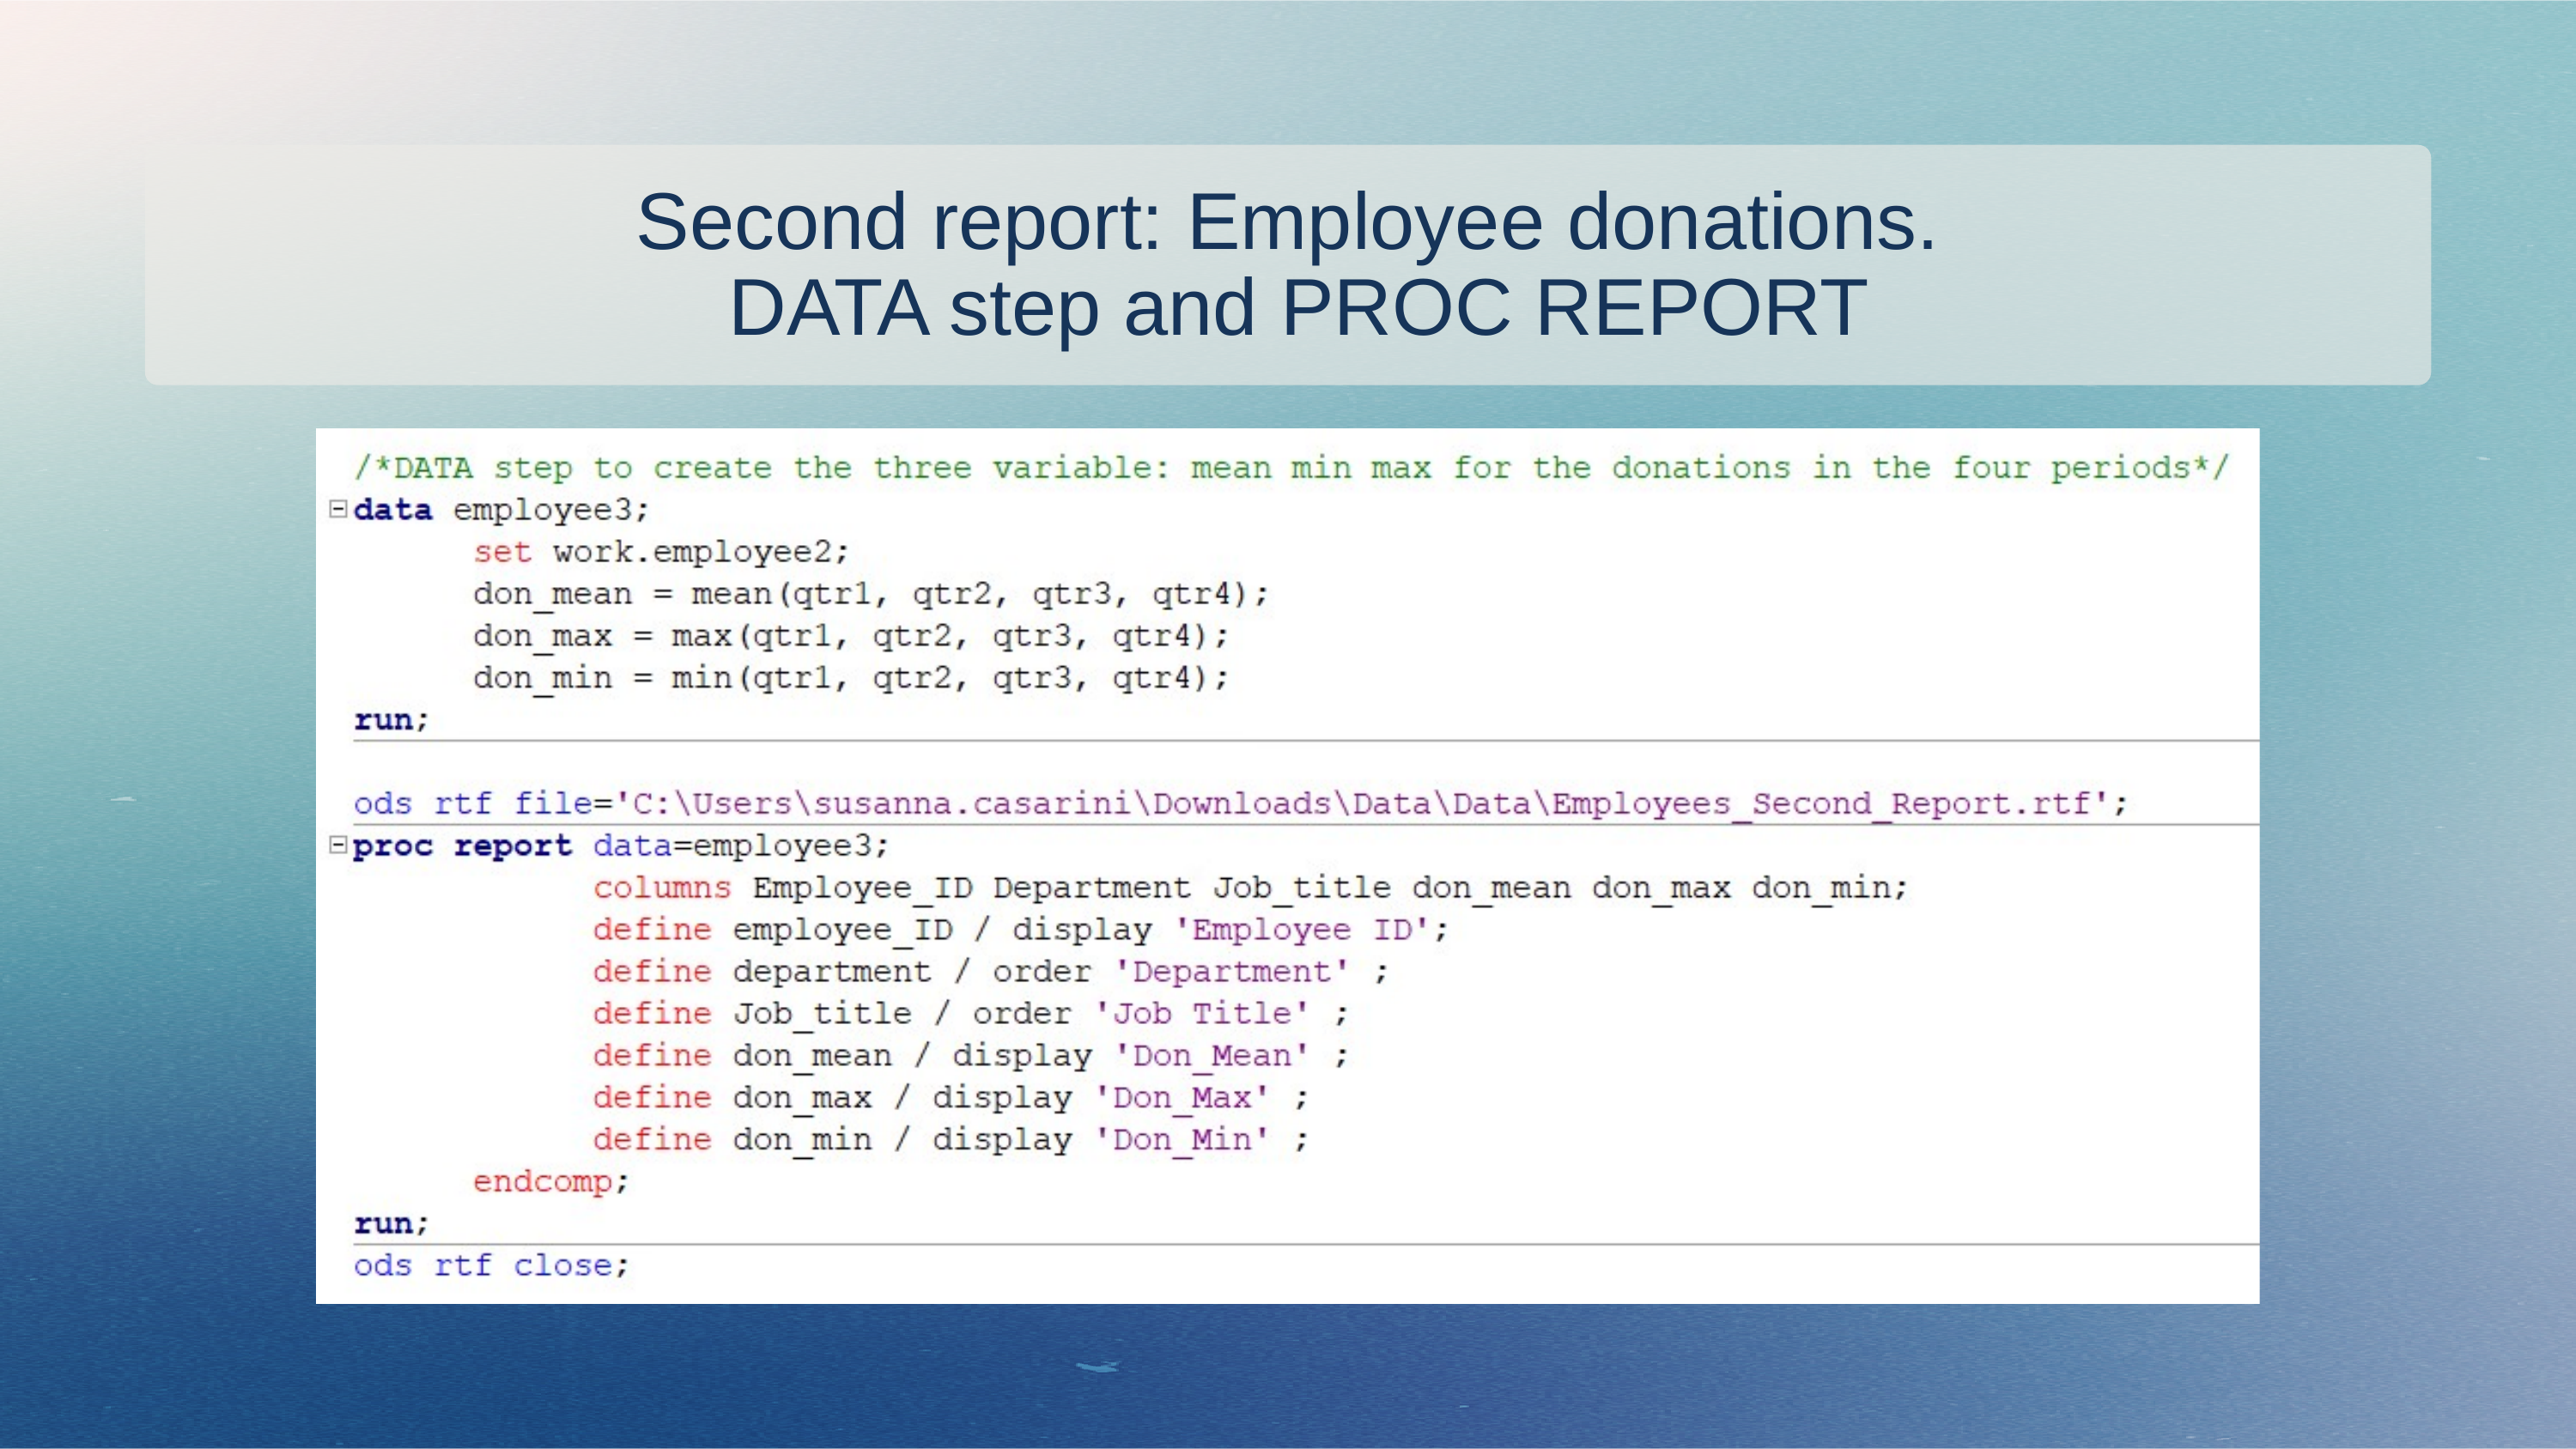

Second report: Employee donations.
 DATA step and PROC REPORT